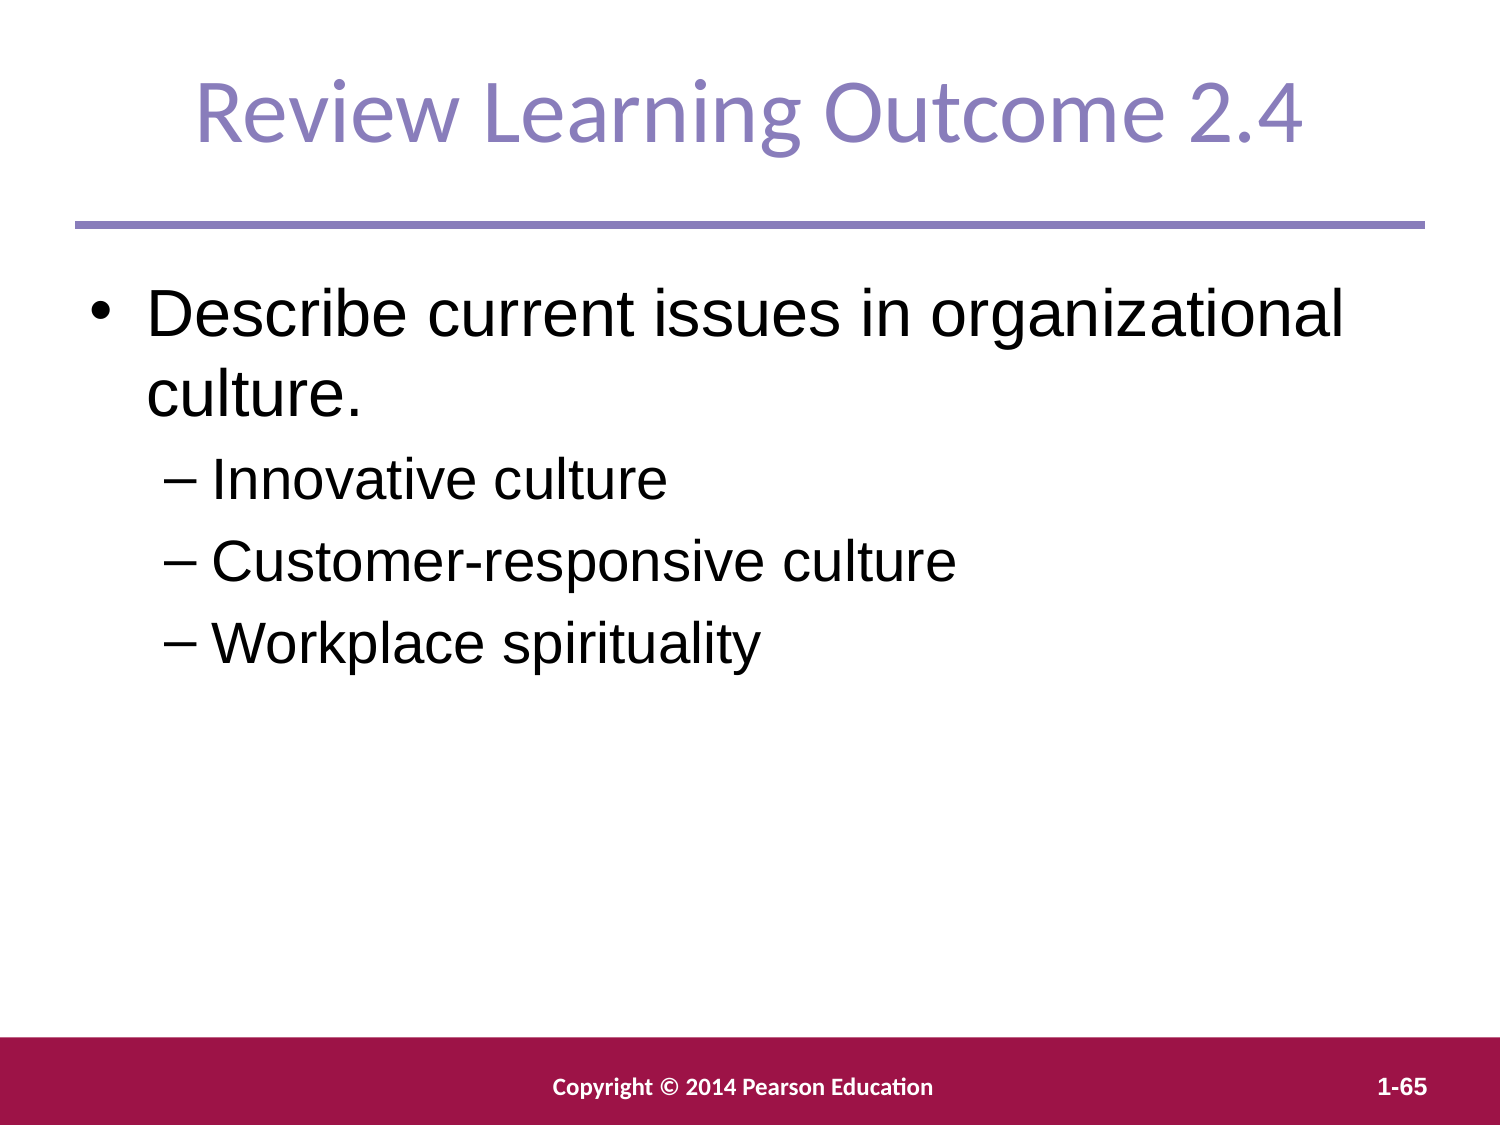

Review Learning Outcome 2.4
Describe current issues in organizational culture.
Innovative culture
Customer-responsive culture
Workplace spirituality